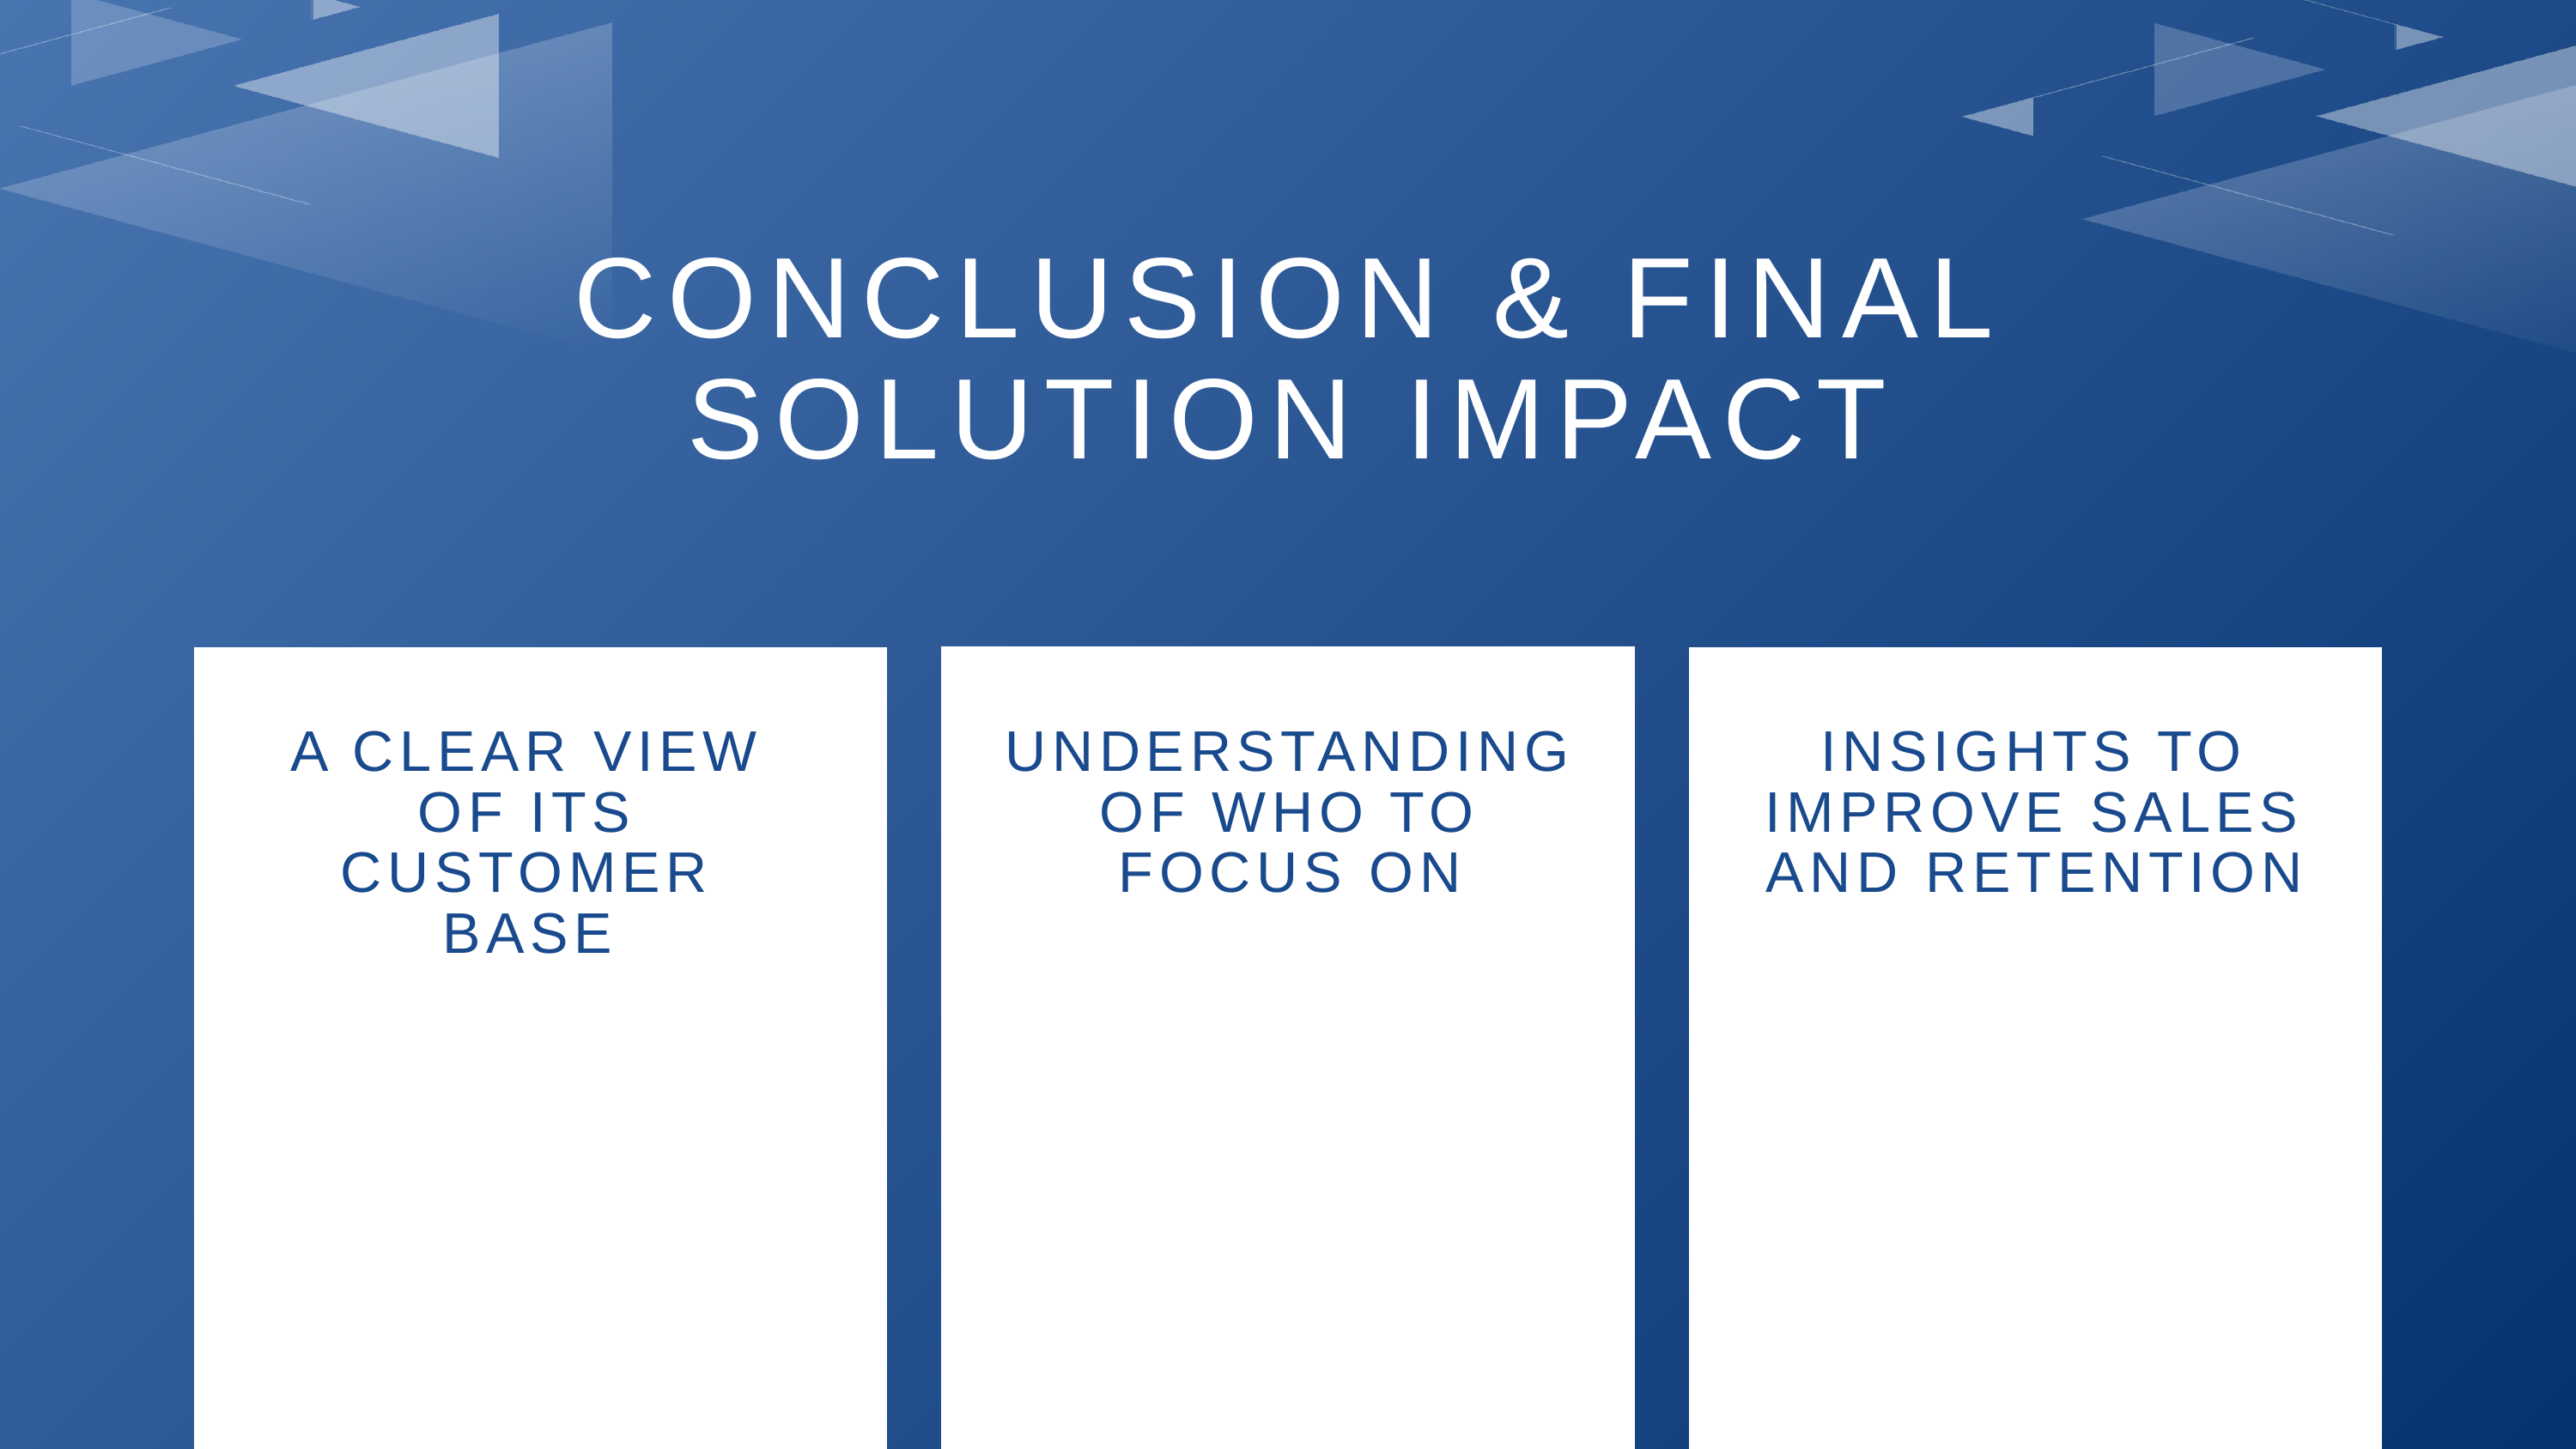

CONCLUSION & FINAL SOLUTION IMPACT

A CLEAR VIEW OF ITS CUSTOMER BASE
UNDERSTANDING OF WHO TO FOCUS ON
INSIGHTS TO IMPROVE SALES AND RETENTION